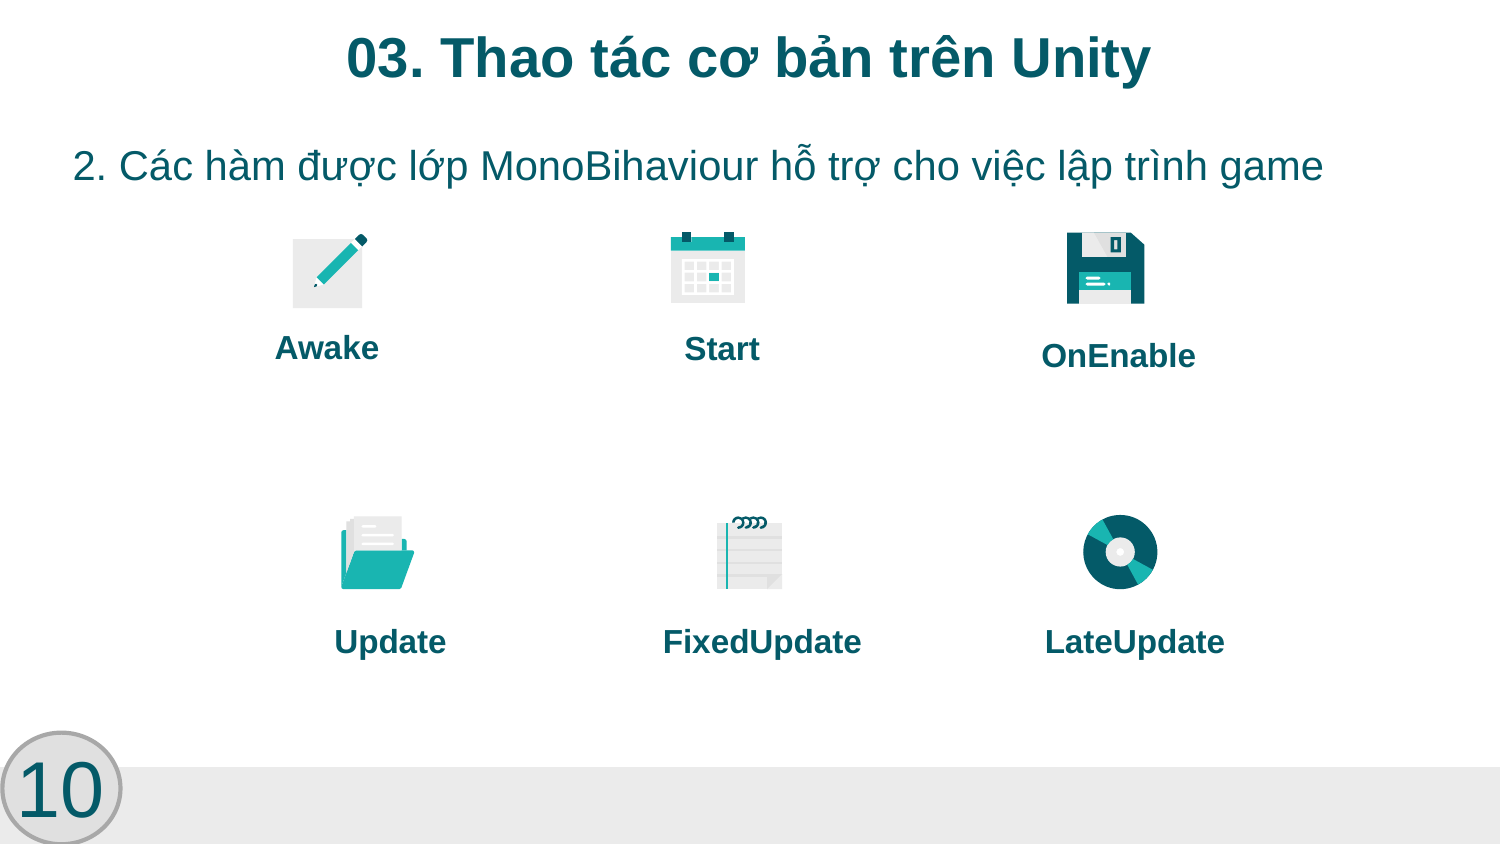

# 03. Thao tác cơ bản trên Unity
2. Các hàm được lớp MonoBihaviour hỗ trợ cho việc lập trình game

Awake
Start
OnEnable

LateUpdate
Update
FixedUpdate
10